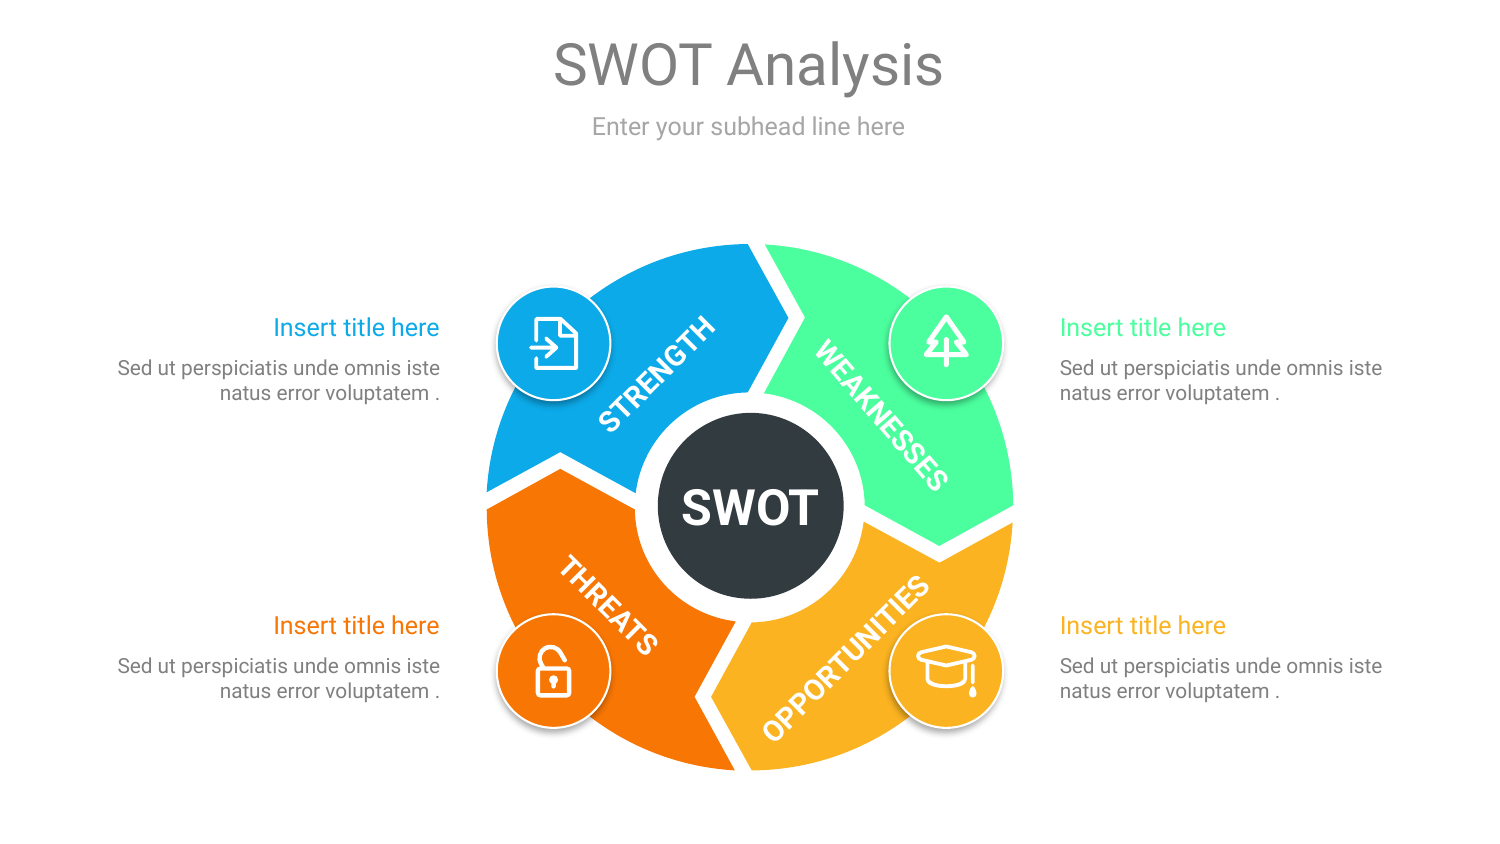

# SWOT Analysis
Enter your subhead line here

Insert title here
Sed ut perspiciatis unde omnis iste natus error voluptatem .
Insert title here
Sed ut perspiciatis unde omnis iste natus error voluptatem .

STRENGTH
WEAKNESSES
SWOT
THREATS
Insert title here
Sed ut perspiciatis unde omnis iste natus error voluptatem .
Insert title here
Sed ut perspiciatis unde omnis iste natus error voluptatem .

OPPORTUNITIES